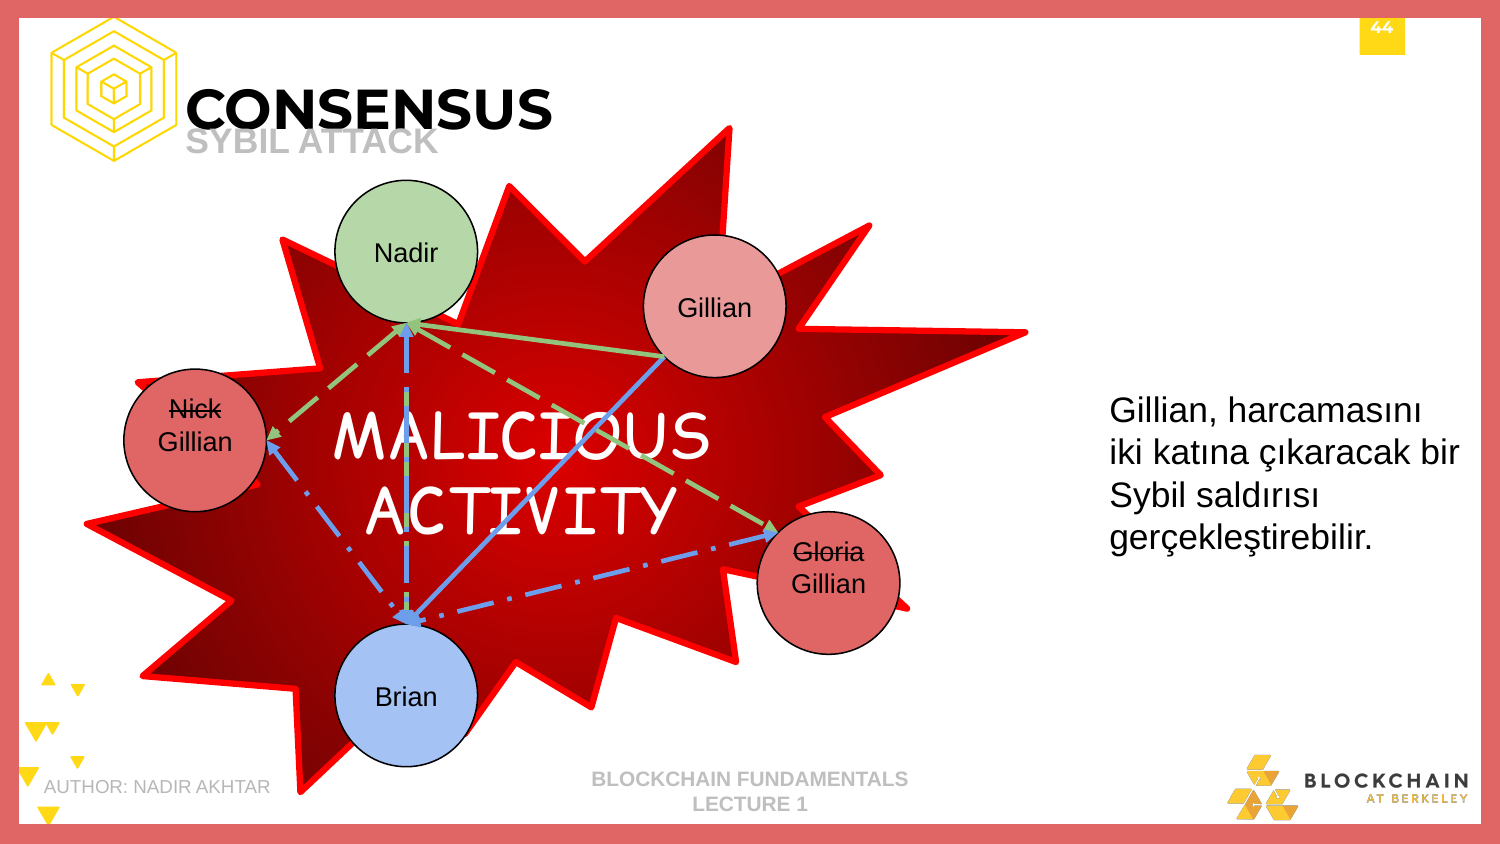

CONSENSUS
SYBIL ATTACK
MALICIOUS ACTIVITY
Nadir
Gillian, harcamasını iki katına çıkaracak bir Sybil saldırısı gerçekleştirebilir.
Gillian
Nick
Gillian

Gloria
Gillian

Brian

AUTHOR: NADIR AKHTAR
BLOCKCHAIN FUNDAMENTALS LECTURE 1